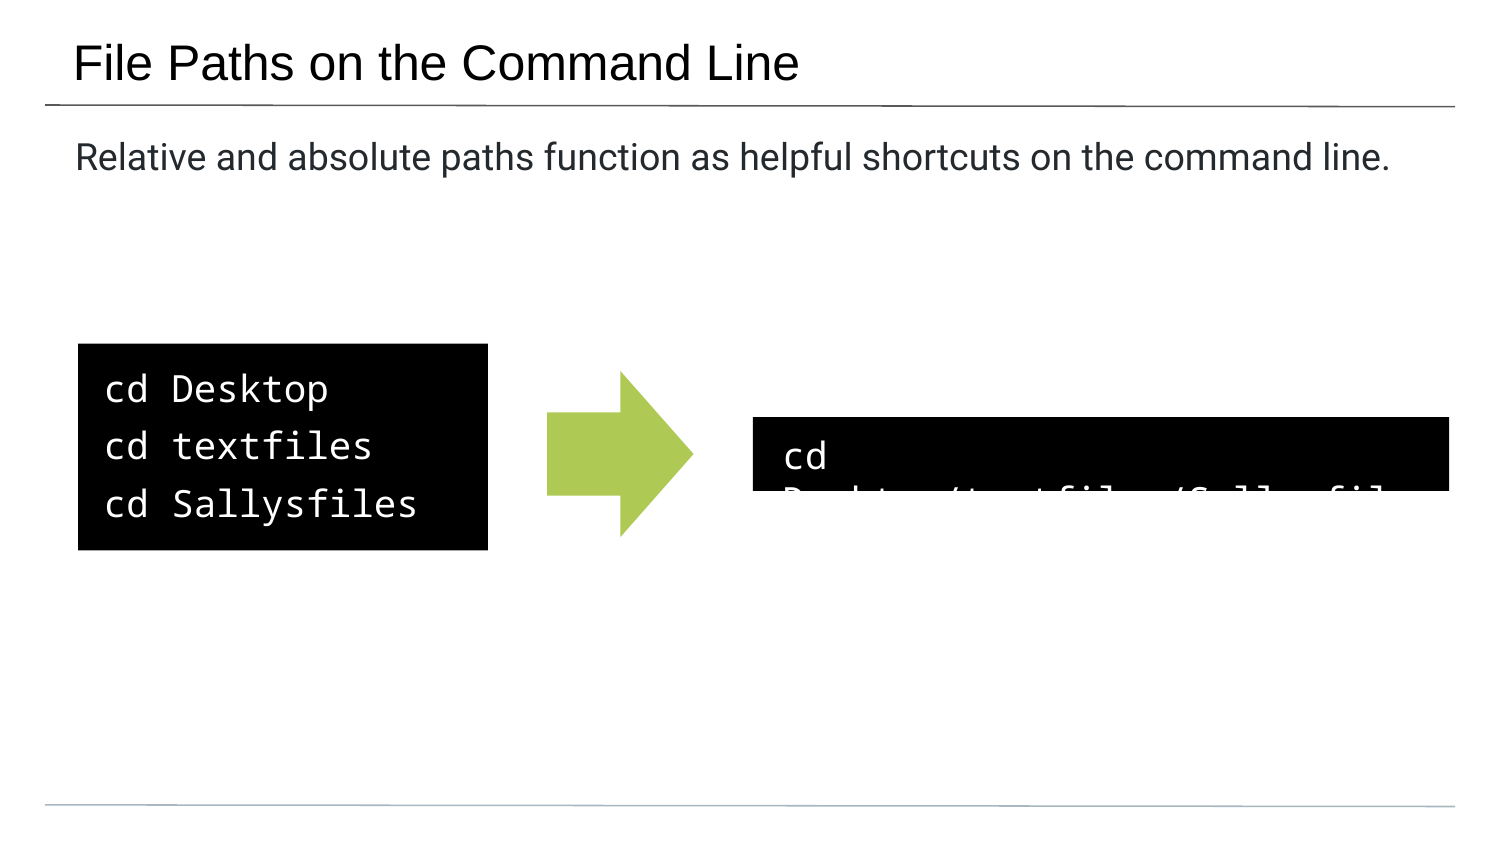

# File Paths on the Command Line
Relative and absolute paths function as helpful shortcuts on the command line.
cd Desktop
cd textfiles
cd Sallysfiles

cd Desktop/textfiles/Sallysfiles/